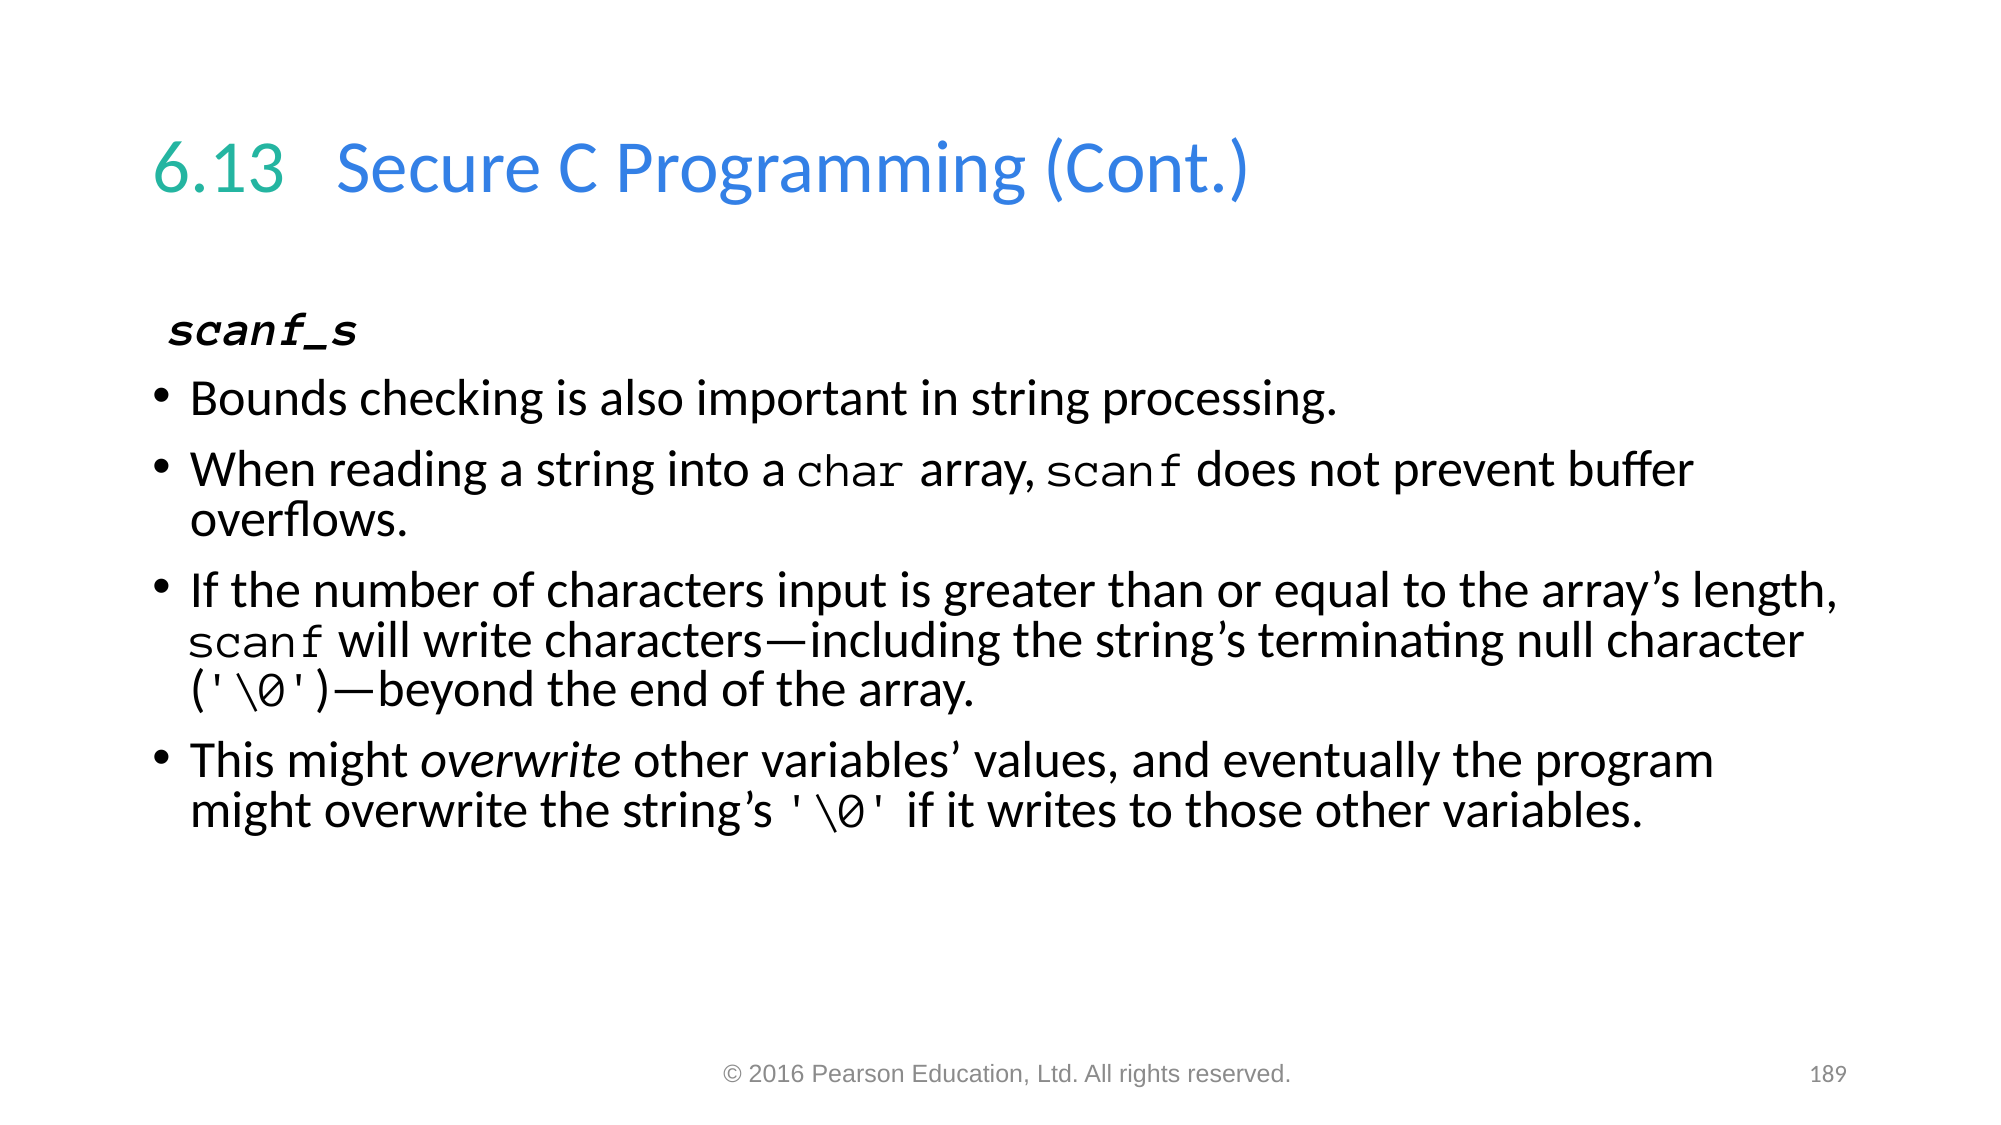

# 6.13   Secure C Programming (Cont.)
scanf_s
Bounds checking is also important in string processing.
When reading a string into a char array, scanf does not prevent buffer overflows.
If the number of characters input is greater than or equal to the array’s length, scanf will write characters—including the string’s terminating null character ('\0')—beyond the end of the array.
This might overwrite other variables’ values, and eventually the program might overwrite the string’s '\0' if it writes to those other variables.
189
© 2016 Pearson Education, Ltd. All rights reserved.